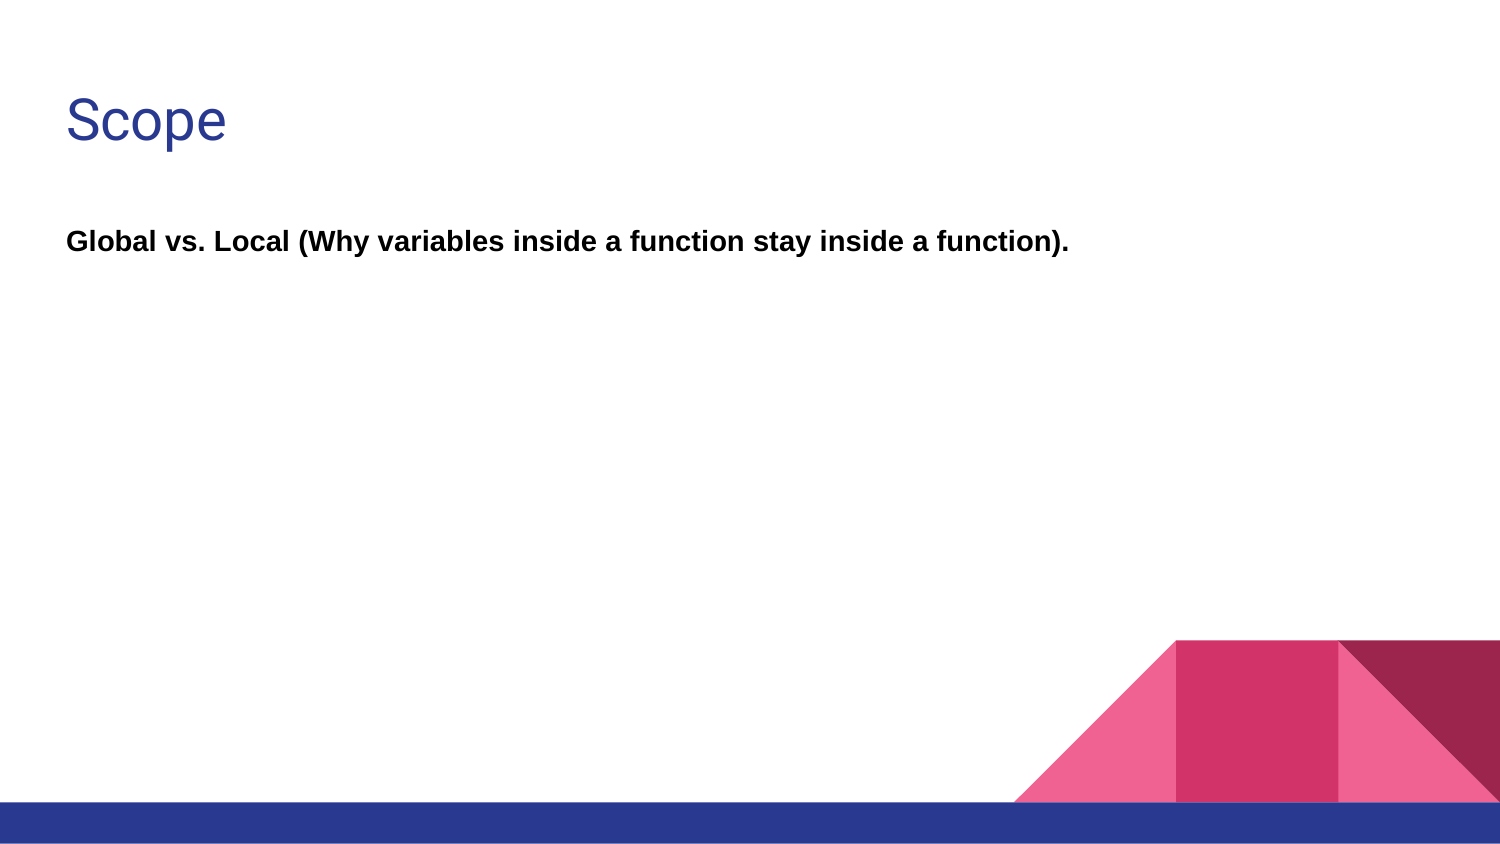

# Scope
Global vs. Local (Why variables inside a function stay inside a function).